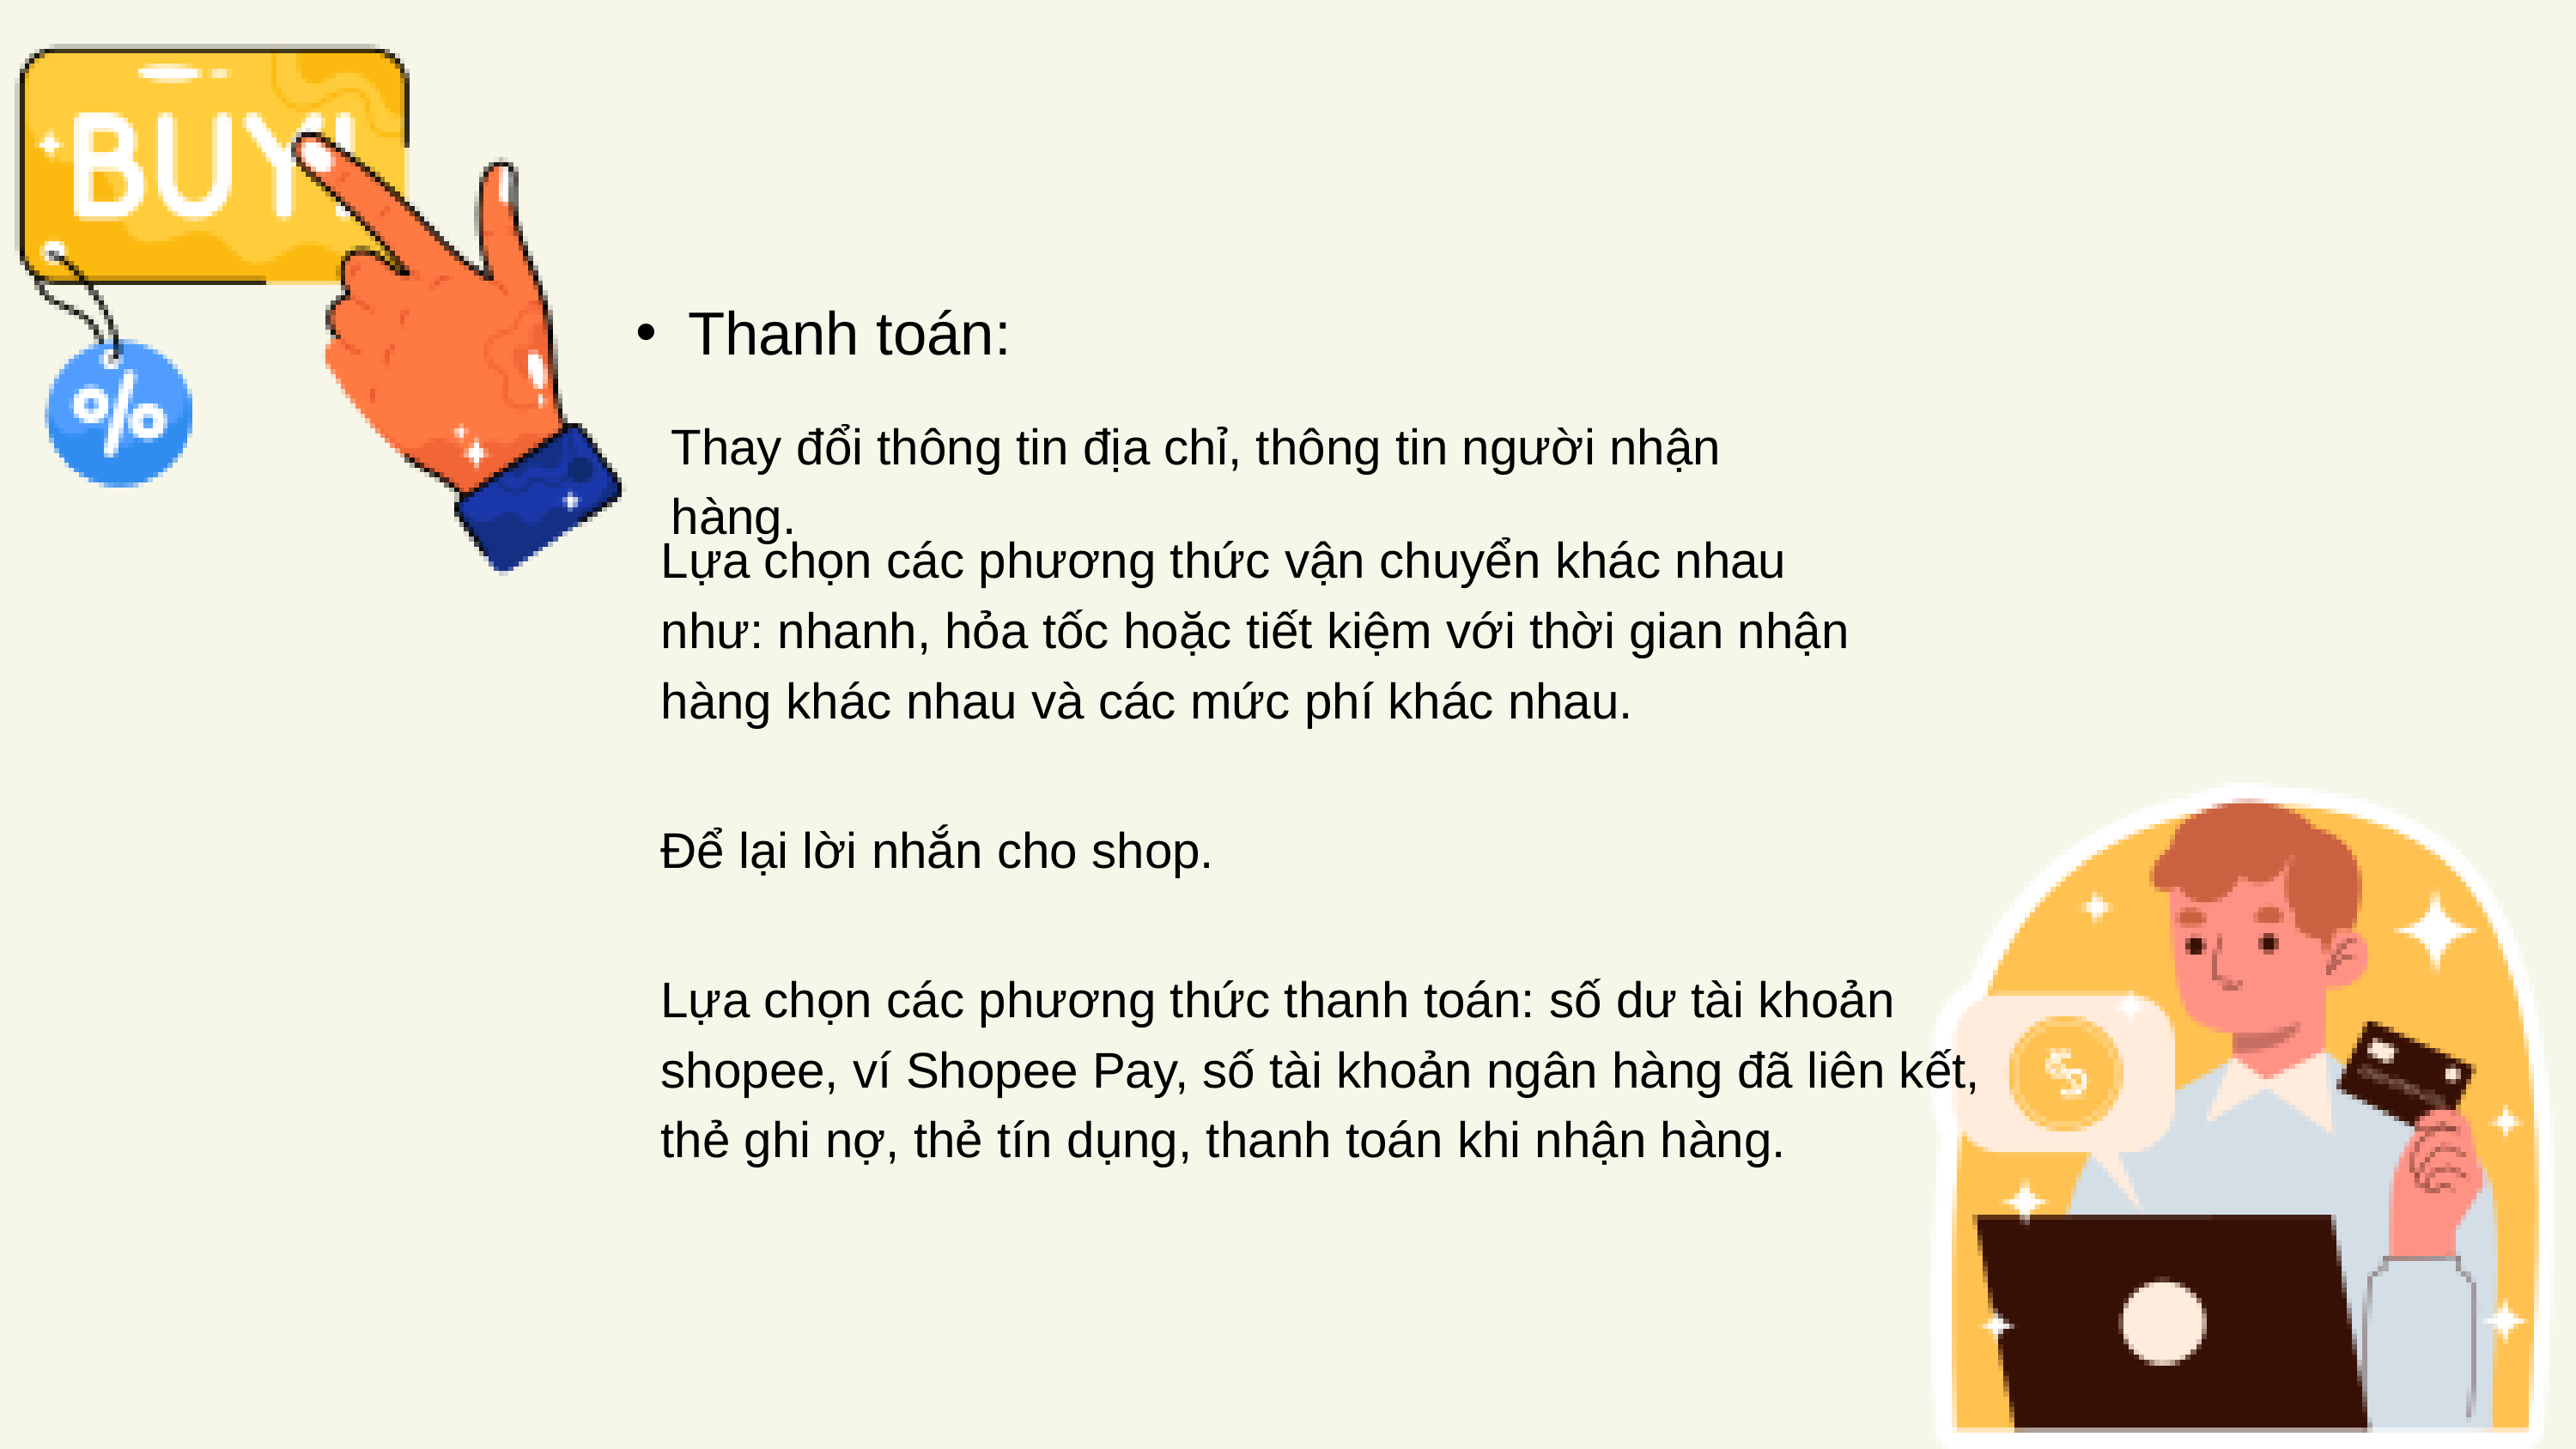

Thanh toán:
Thay đổi thông tin địa chỉ, thông tin người nhận hàng.
Lựa chọn các phương thức vận chuyển khác nhau như: nhanh, hỏa tốc hoặc tiết kiệm với thời gian nhận hàng khác nhau và các mức phí khác nhau.

Để lại lời nhắn cho shop.
Lựa chọn các phương thức thanh toán: số dư tài khoản shopee, ví Shopee Pay, số tài khoản ngân hàng đã liên kết, thẻ ghi nợ, thẻ tín dụng, thanh toán khi nhận hàng.